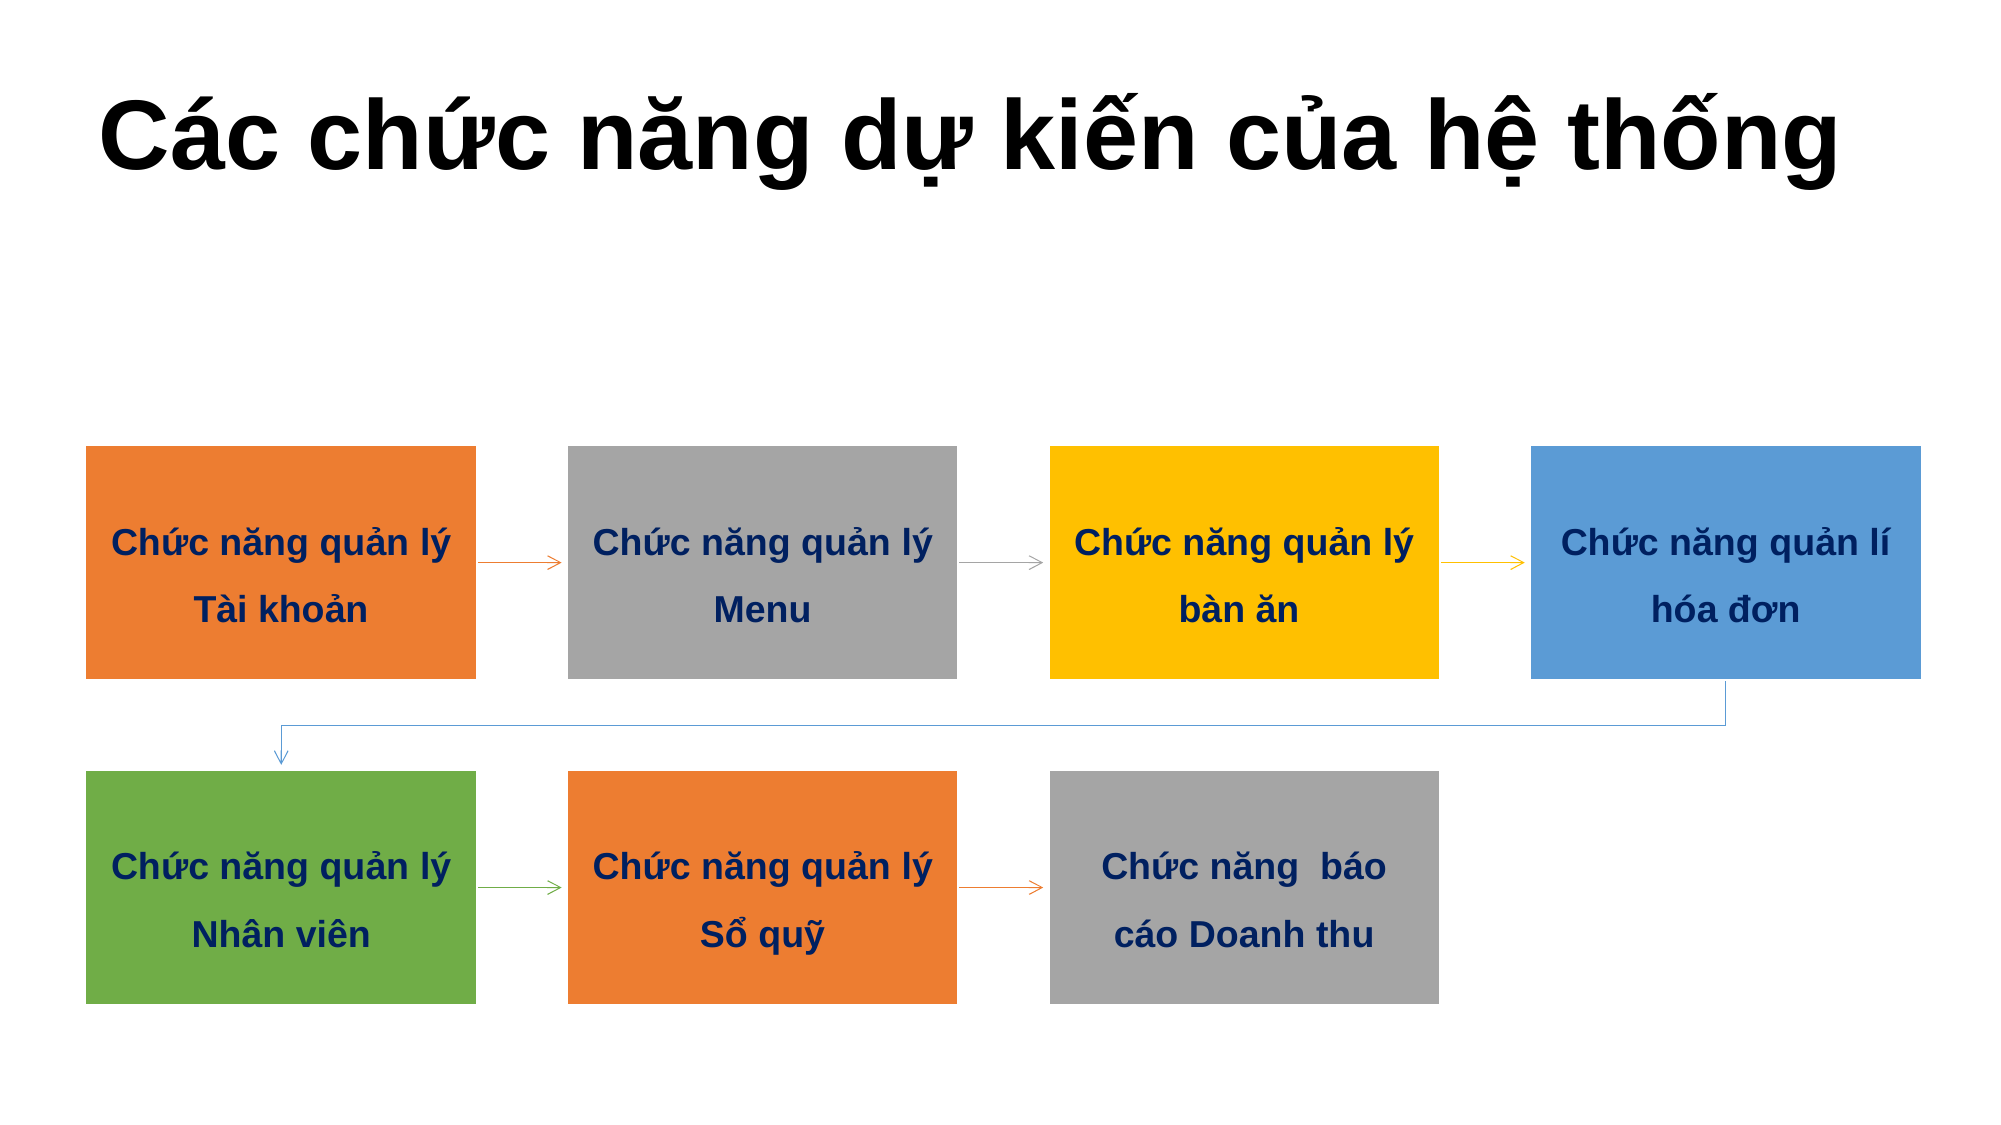

# Các chức năng dự kiến của hệ thống

Chức năng quản lý Tài khoản

Chức năng quản lý Menu

Chức năng quản lý bàn ăn

Chức năng quản lí hóa đơn

Chức năng quản lý Nhân viên

Chức năng quản lý Sổ quỹ
Chức năng  báo cáo Doanh thu